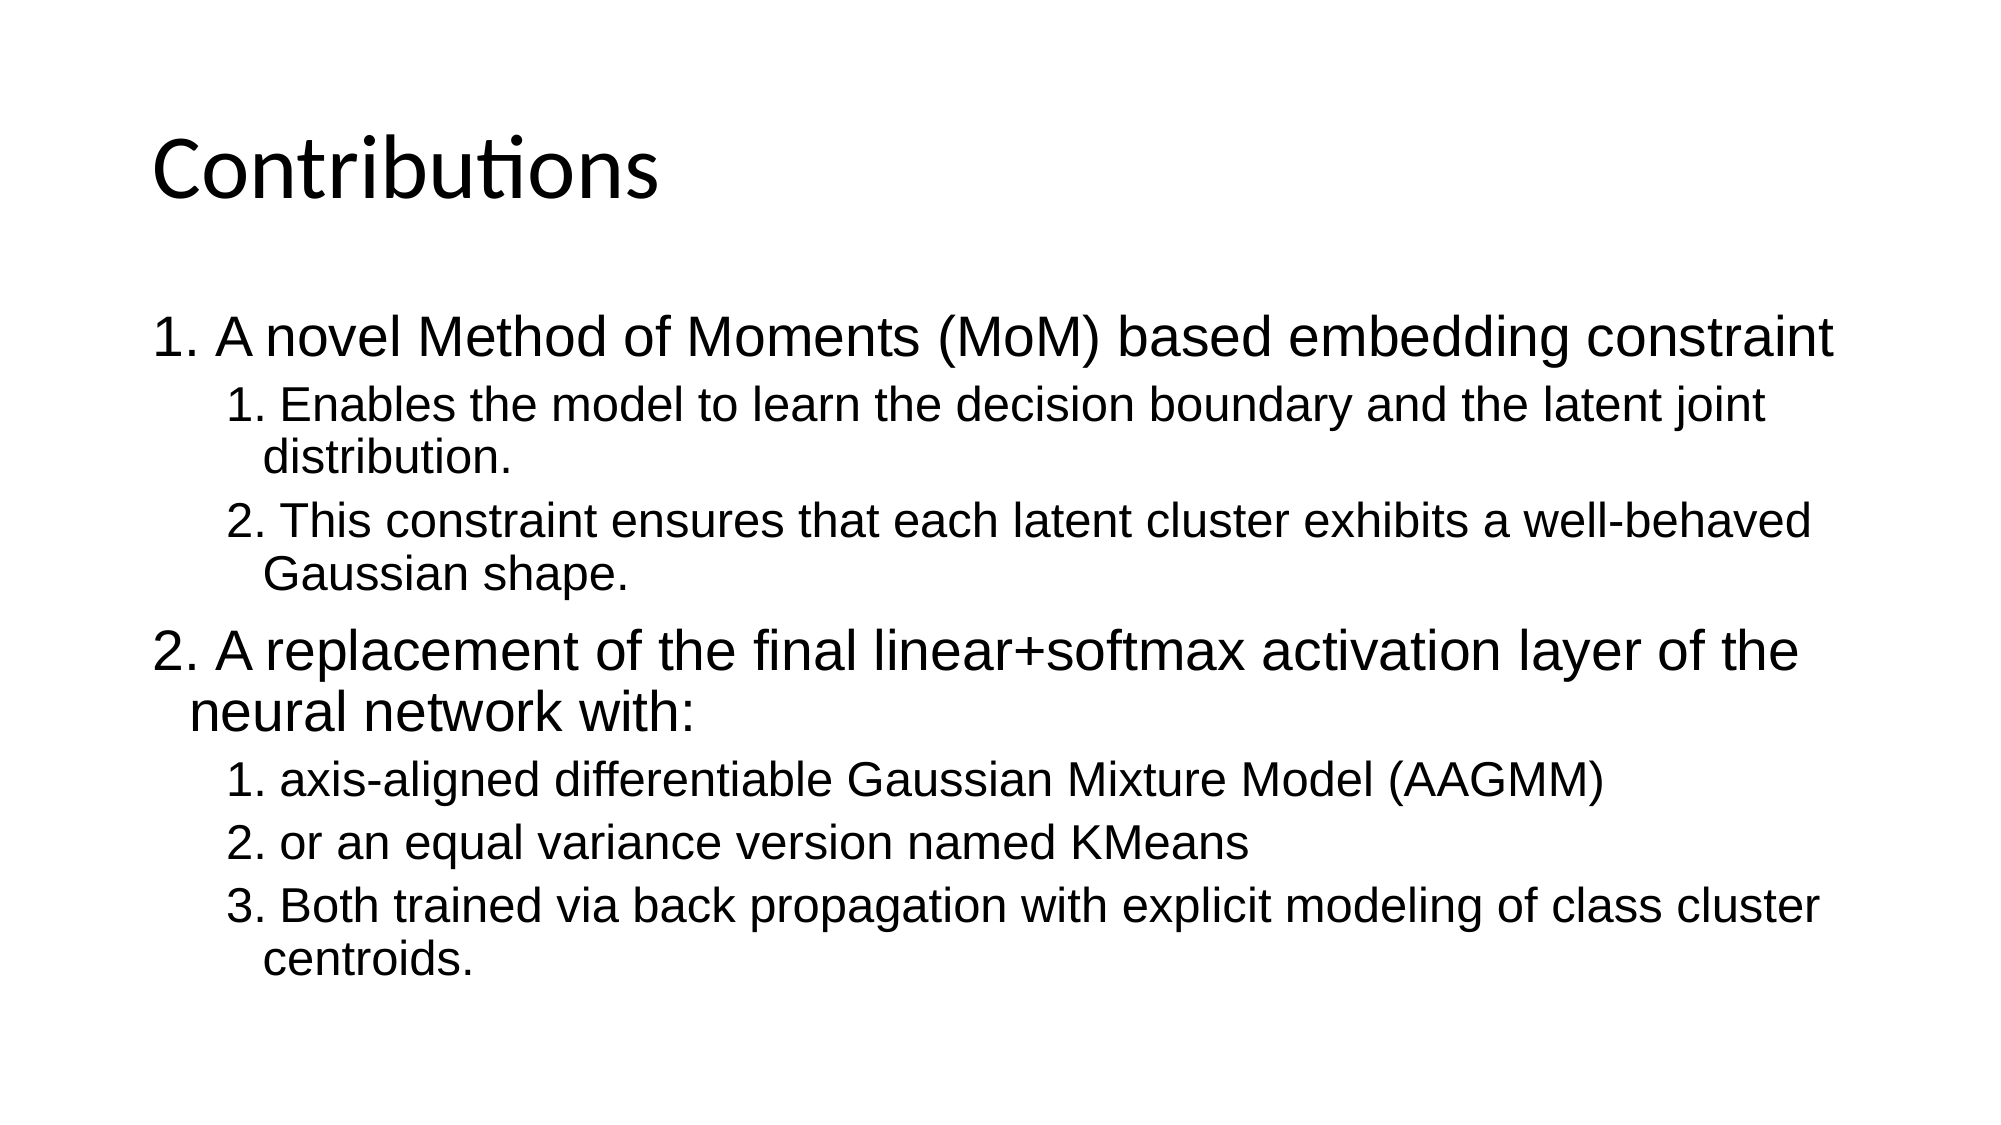

# Contributions
 A novel Method of Moments (MoM) based embedding constraint
 Enables the model to learn the decision boundary and the latent joint distribution.
 This constraint ensures that each latent cluster exhibits a well-behaved Gaussian shape.
 A replacement of the final linear+softmax activation layer of the neural network with:
 axis-aligned differentiable Gaussian Mixture Model (AAGMM)
 or an equal variance version named KMeans
 Both trained via back propagation with explicit modeling of class cluster centroids.